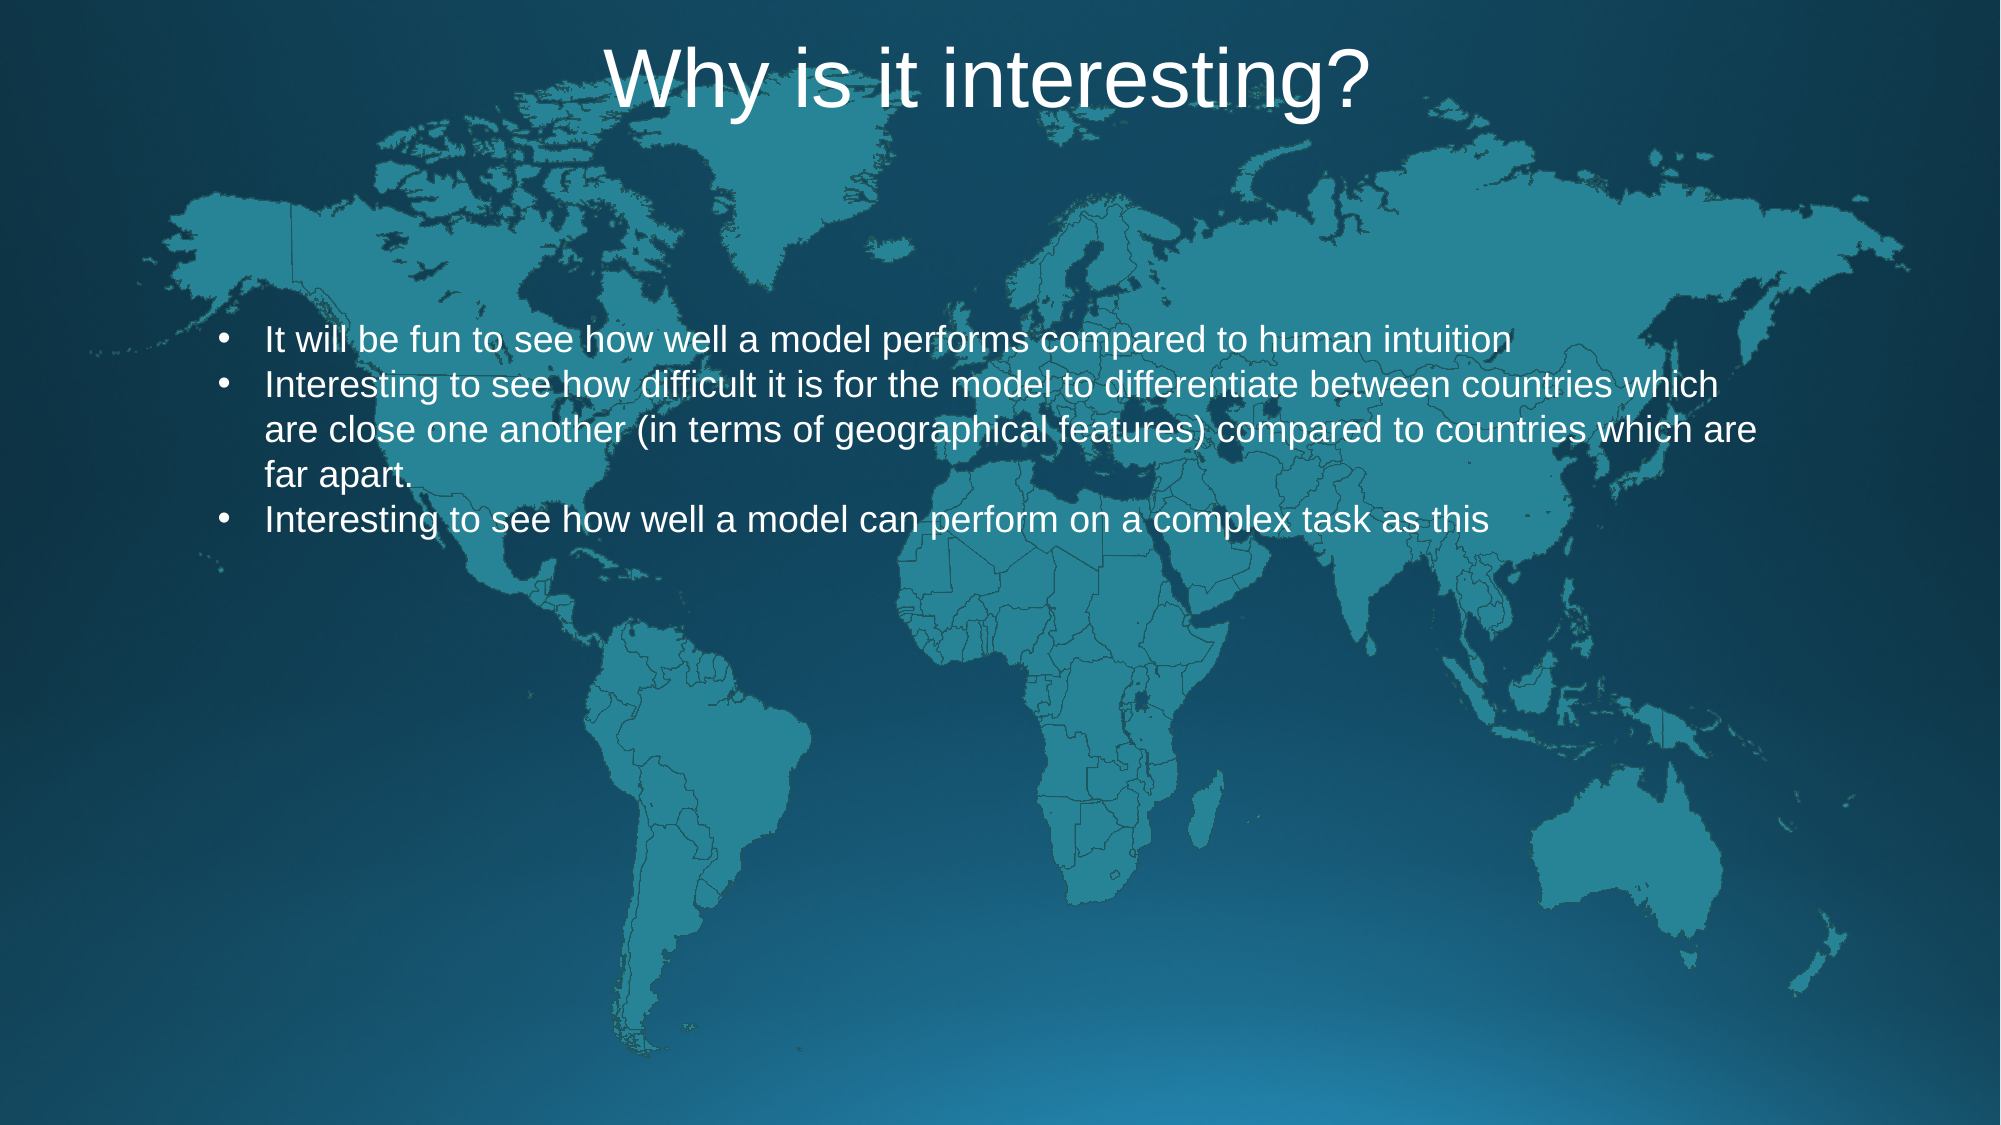

Why is it interesting?
It will be fun to see how well a model performs compared to human intuition
Interesting to see how difficult it is for the model to differentiate between countries which are close one another (in terms of geographical features) compared to countries which are far apart.
Interesting to see how well a model can perform on a complex task as this